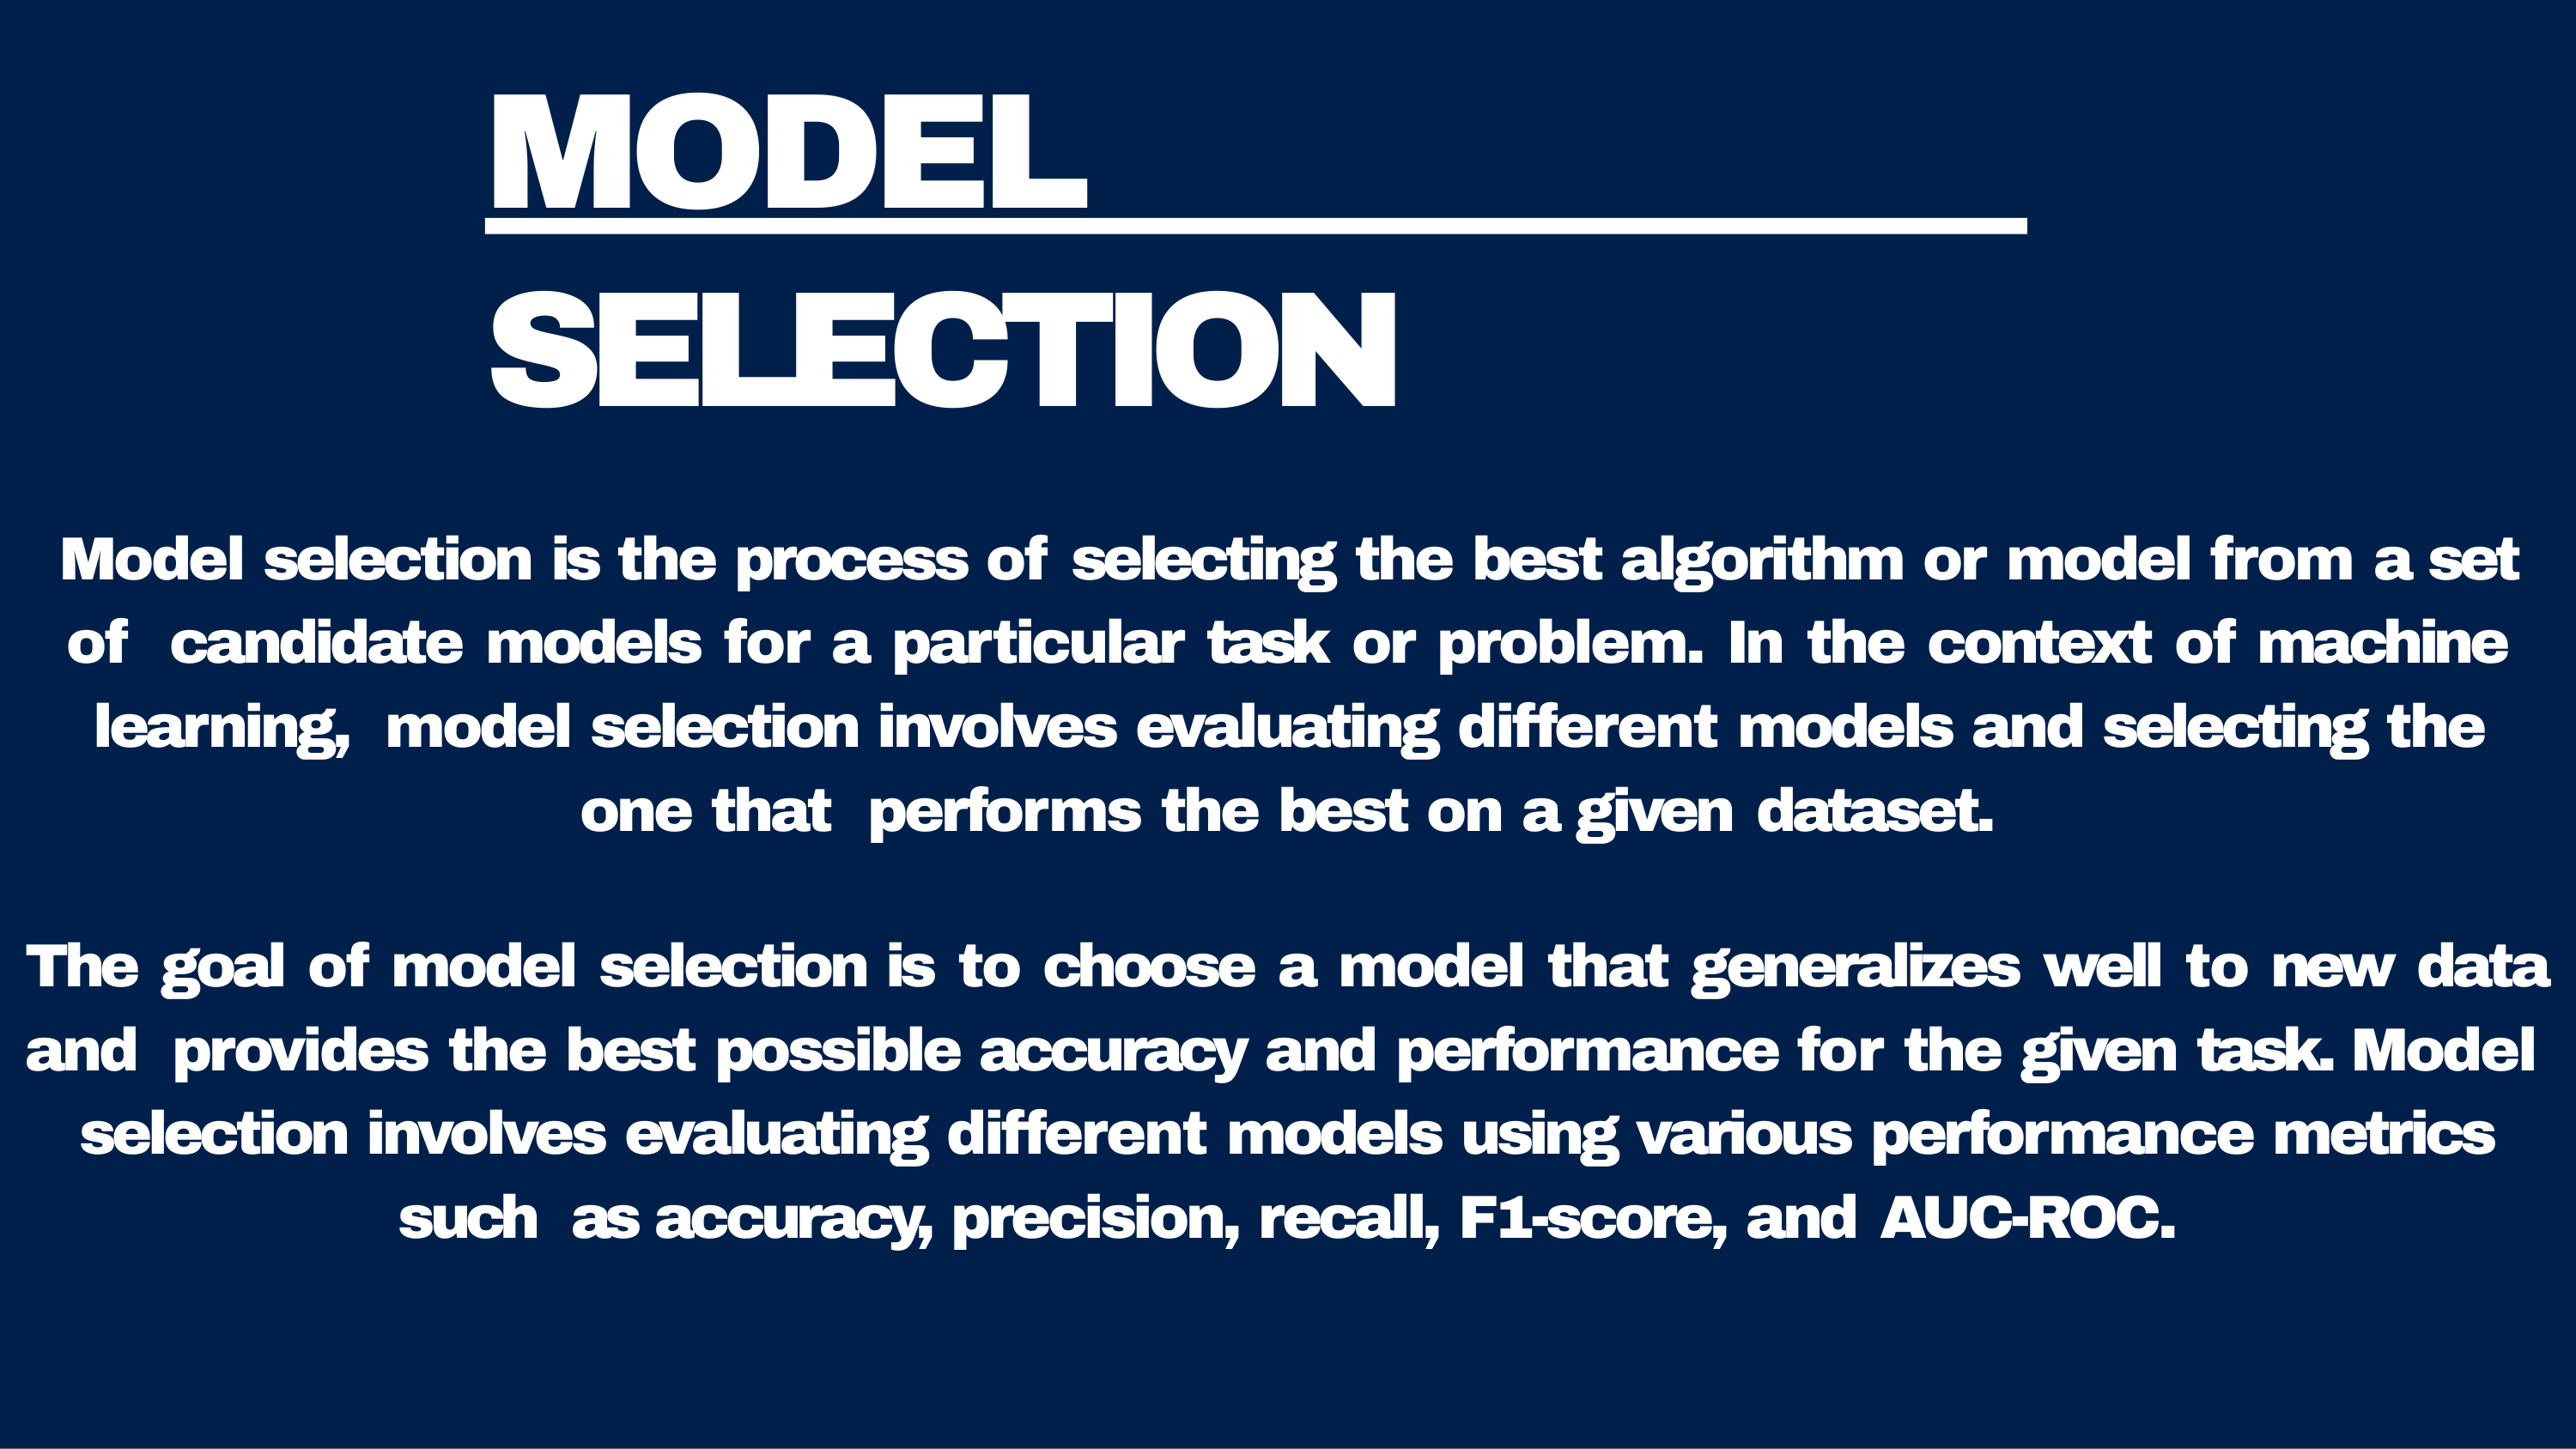

# MODEL SELECTION

Model selection is the process of selecting the best algorithm or model from a set of  candidate models for a particular task or problem. In the context of machine learning,  model selection involves evaluating different models and selecting the one that  performs the best on a given dataset.

The goal of model selection is to choose a model that generalizes well to new data and  provides the best possible accuracy and performance for the given task. Model  selection involves evaluating different models using various performance metrics such  as accuracy, precision, recall, F1-score, and AUC-ROC.